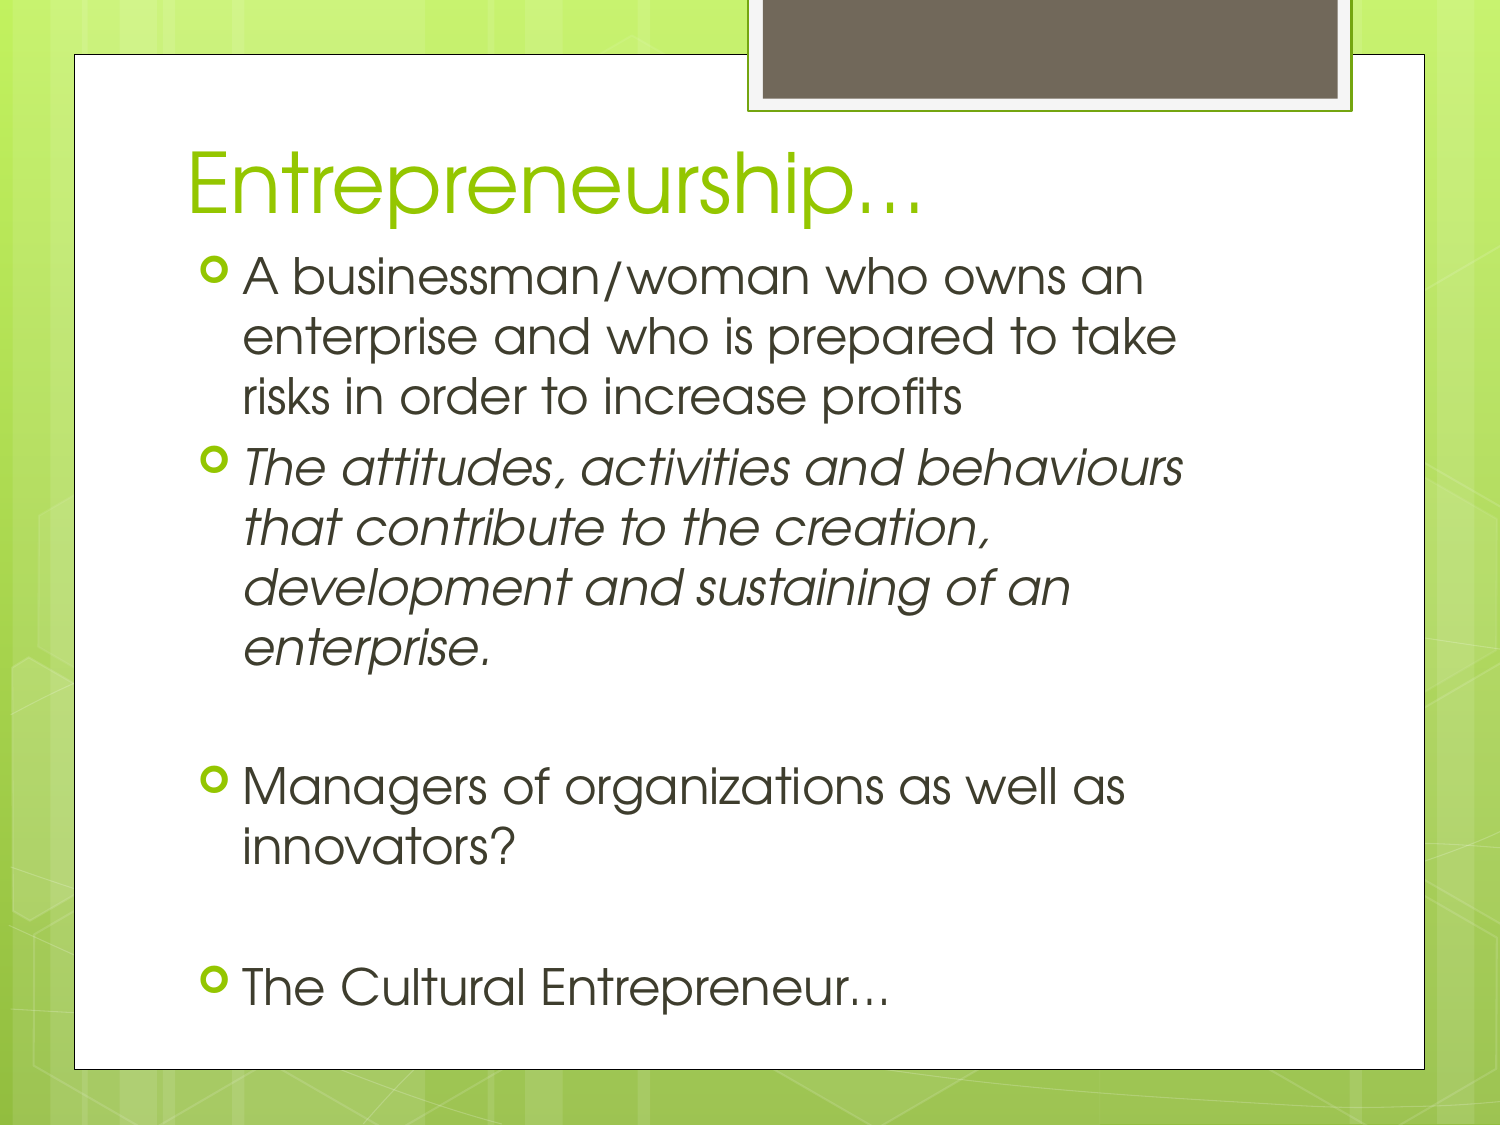

# Entrepreneurship…
A businessman/woman who owns an enterprise and who is prepared to take risks in order to increase profits
The attitudes, activities and behaviours that contribute to the creation, development and sustaining of an enterprise.

Managers of organizations as well as innovators?

The Cultural Entrepreneur…